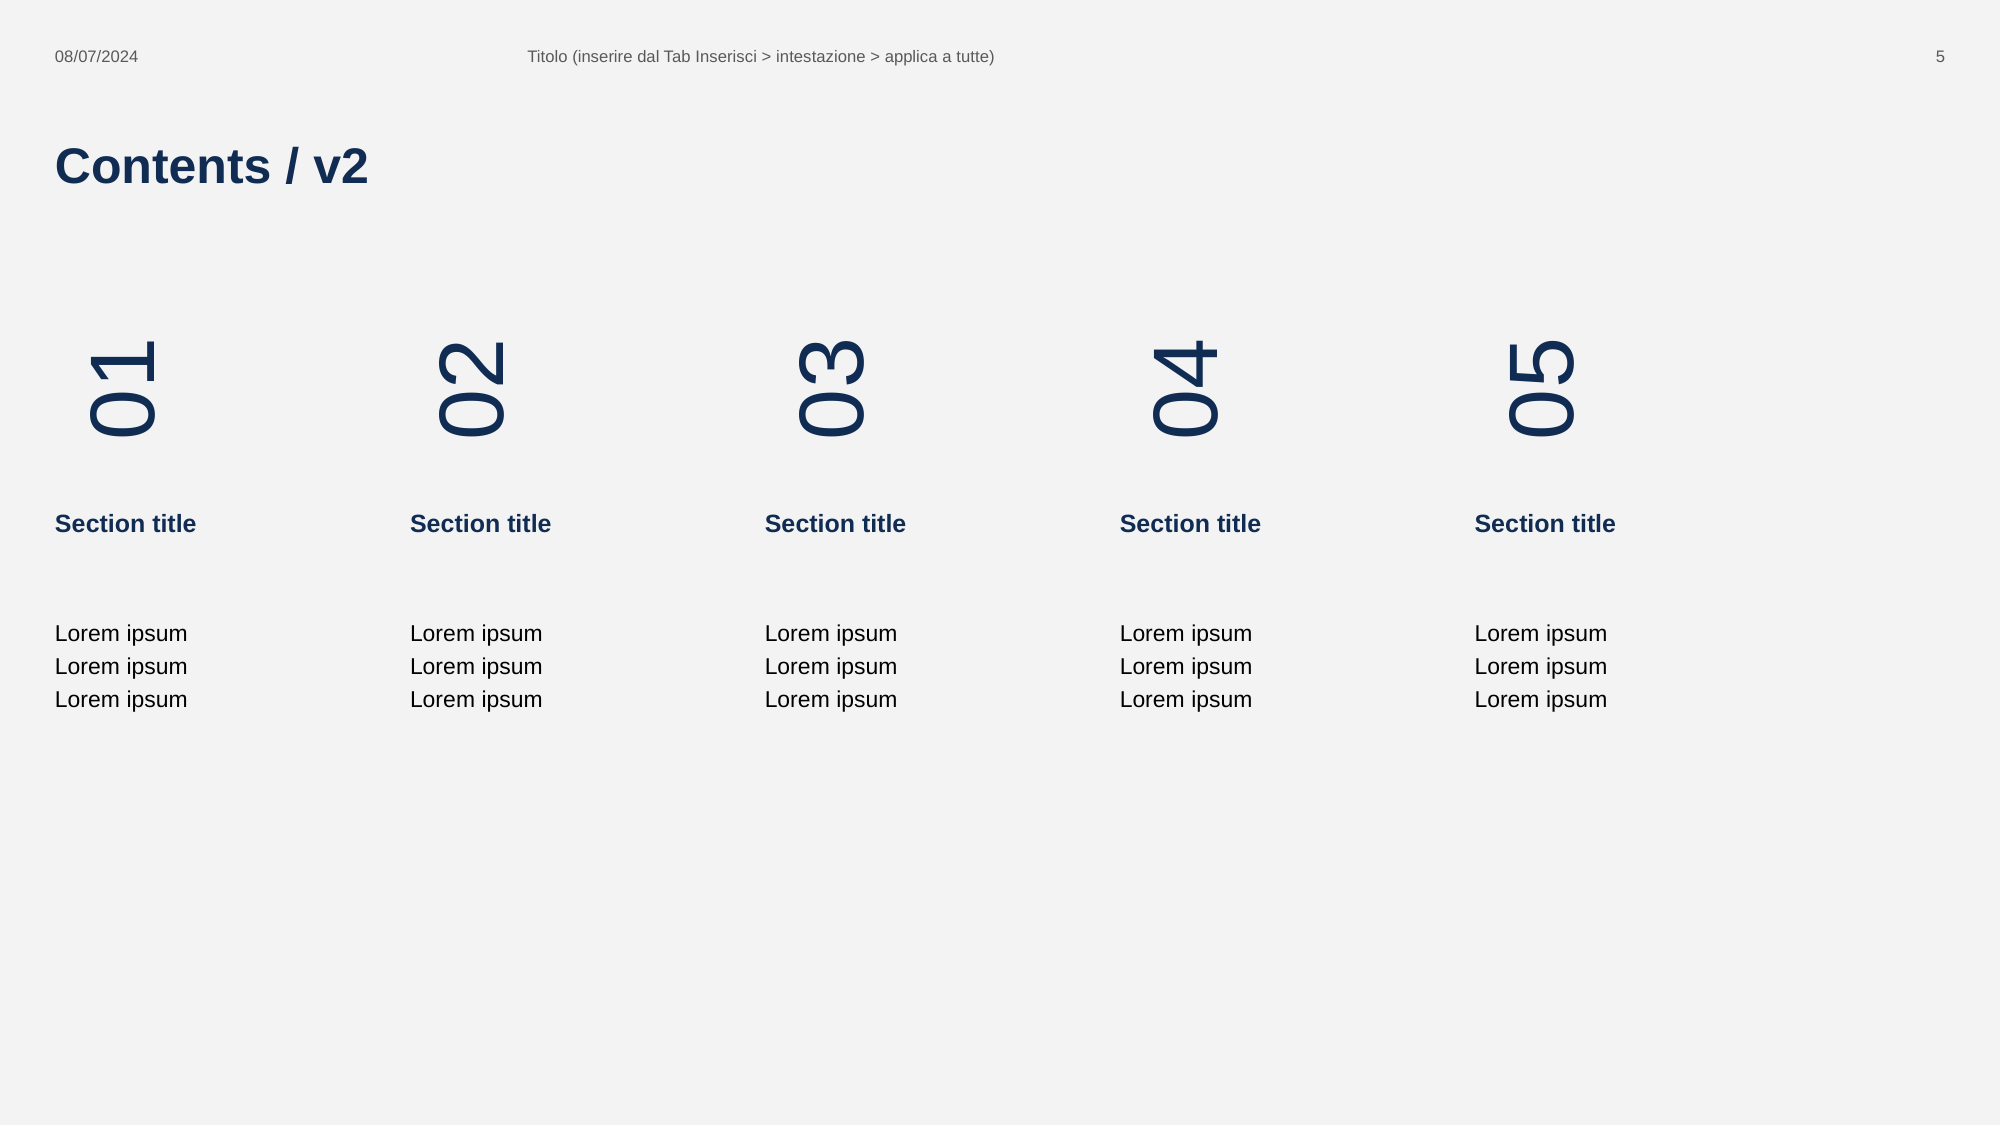

08/07/2024
Titolo (inserire dal Tab Inserisci > intestazione > applica a tutte)
5
# Contents / v2
01
02
03
04
05
Section title
Section title

Section title
Section title

Section title

Lorem ipsum
Lorem ipsum
Lorem ipsum

Lorem ipsum
Lorem ipsum
Lorem ipsum

Lorem ipsum
Lorem ipsum
Lorem ipsum

Lorem ipsum
Lorem ipsum
Lorem ipsum

Lorem ipsum
Lorem ipsum
Lorem ipsum